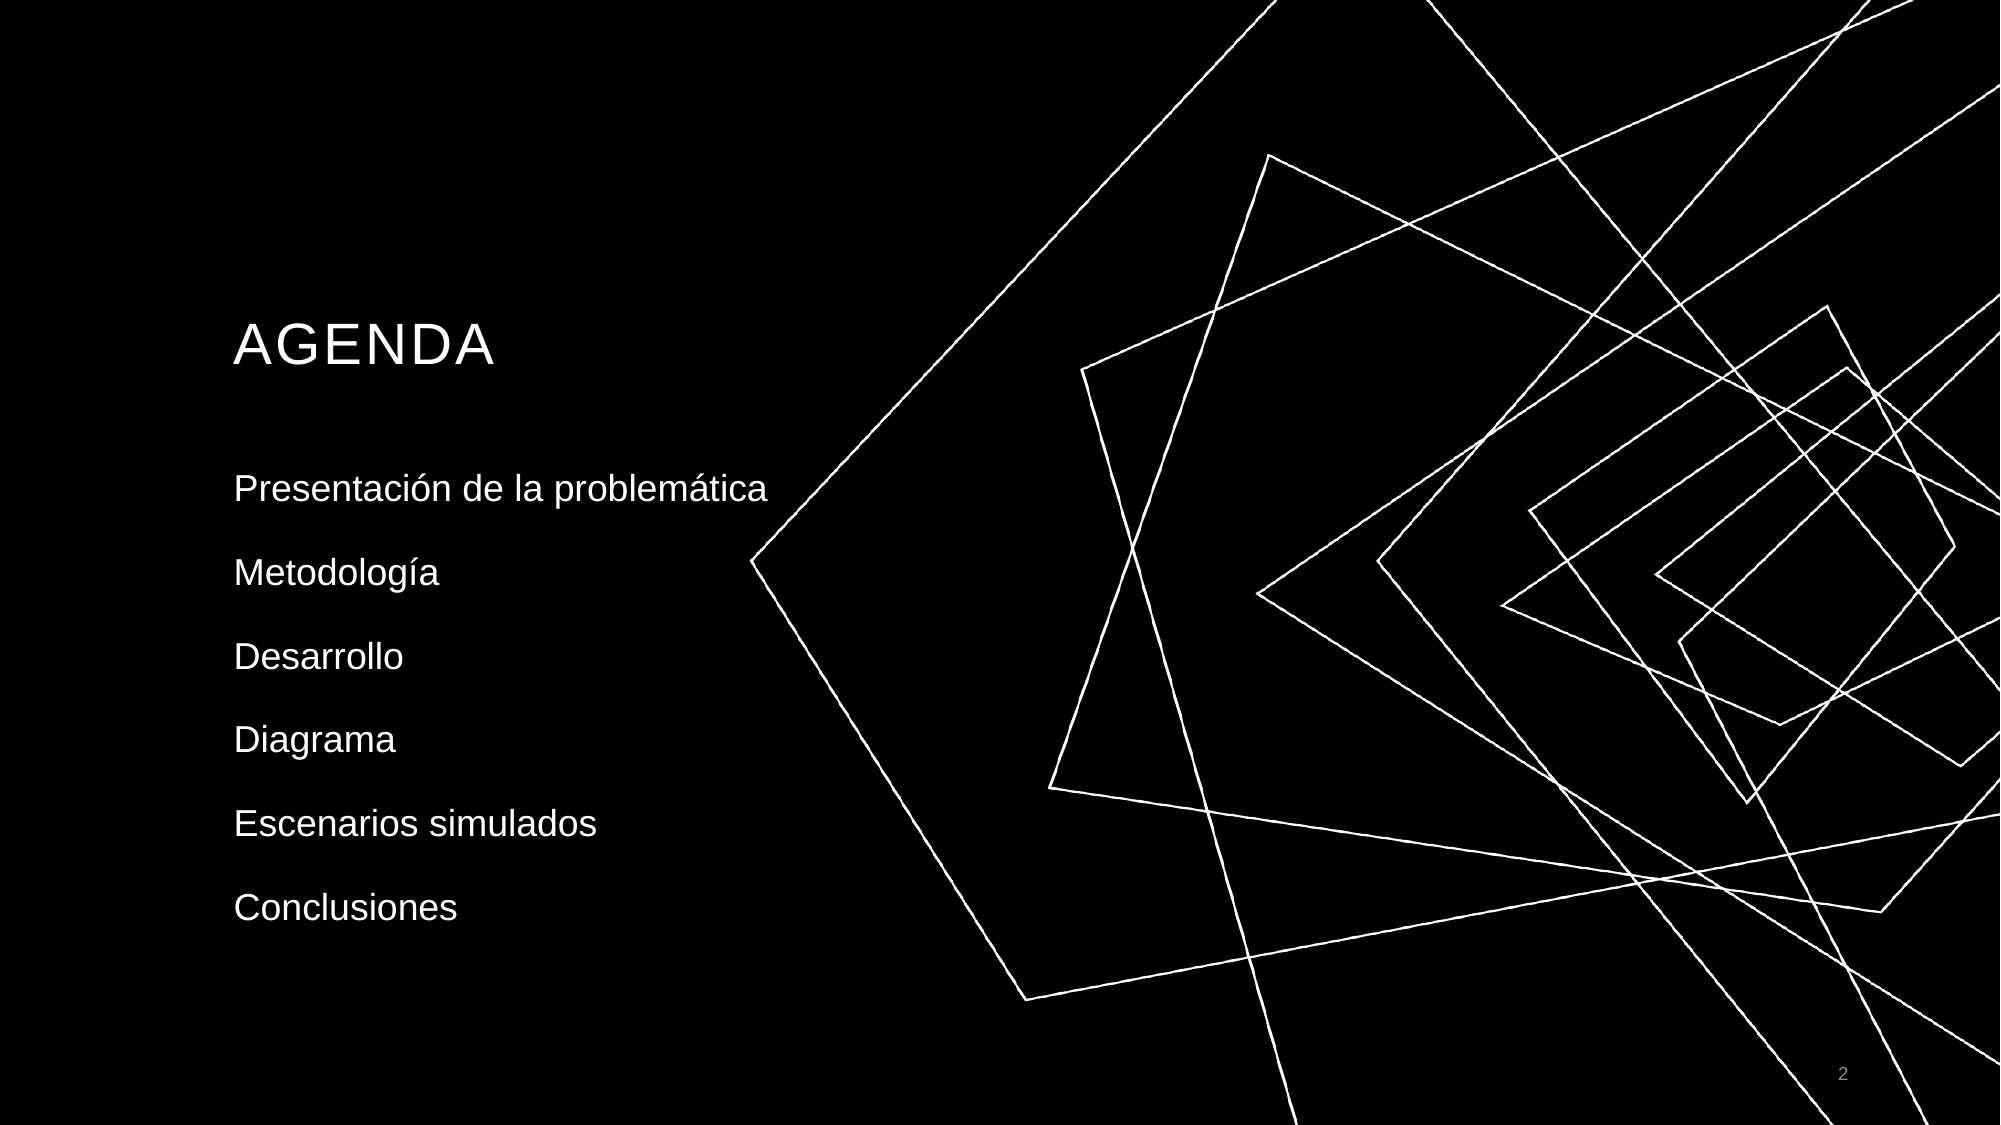

# AGENDA
Presentación de la problemática
Metodología
Desarrollo
Diagrama
Escenarios simulados
Conclusiones
2